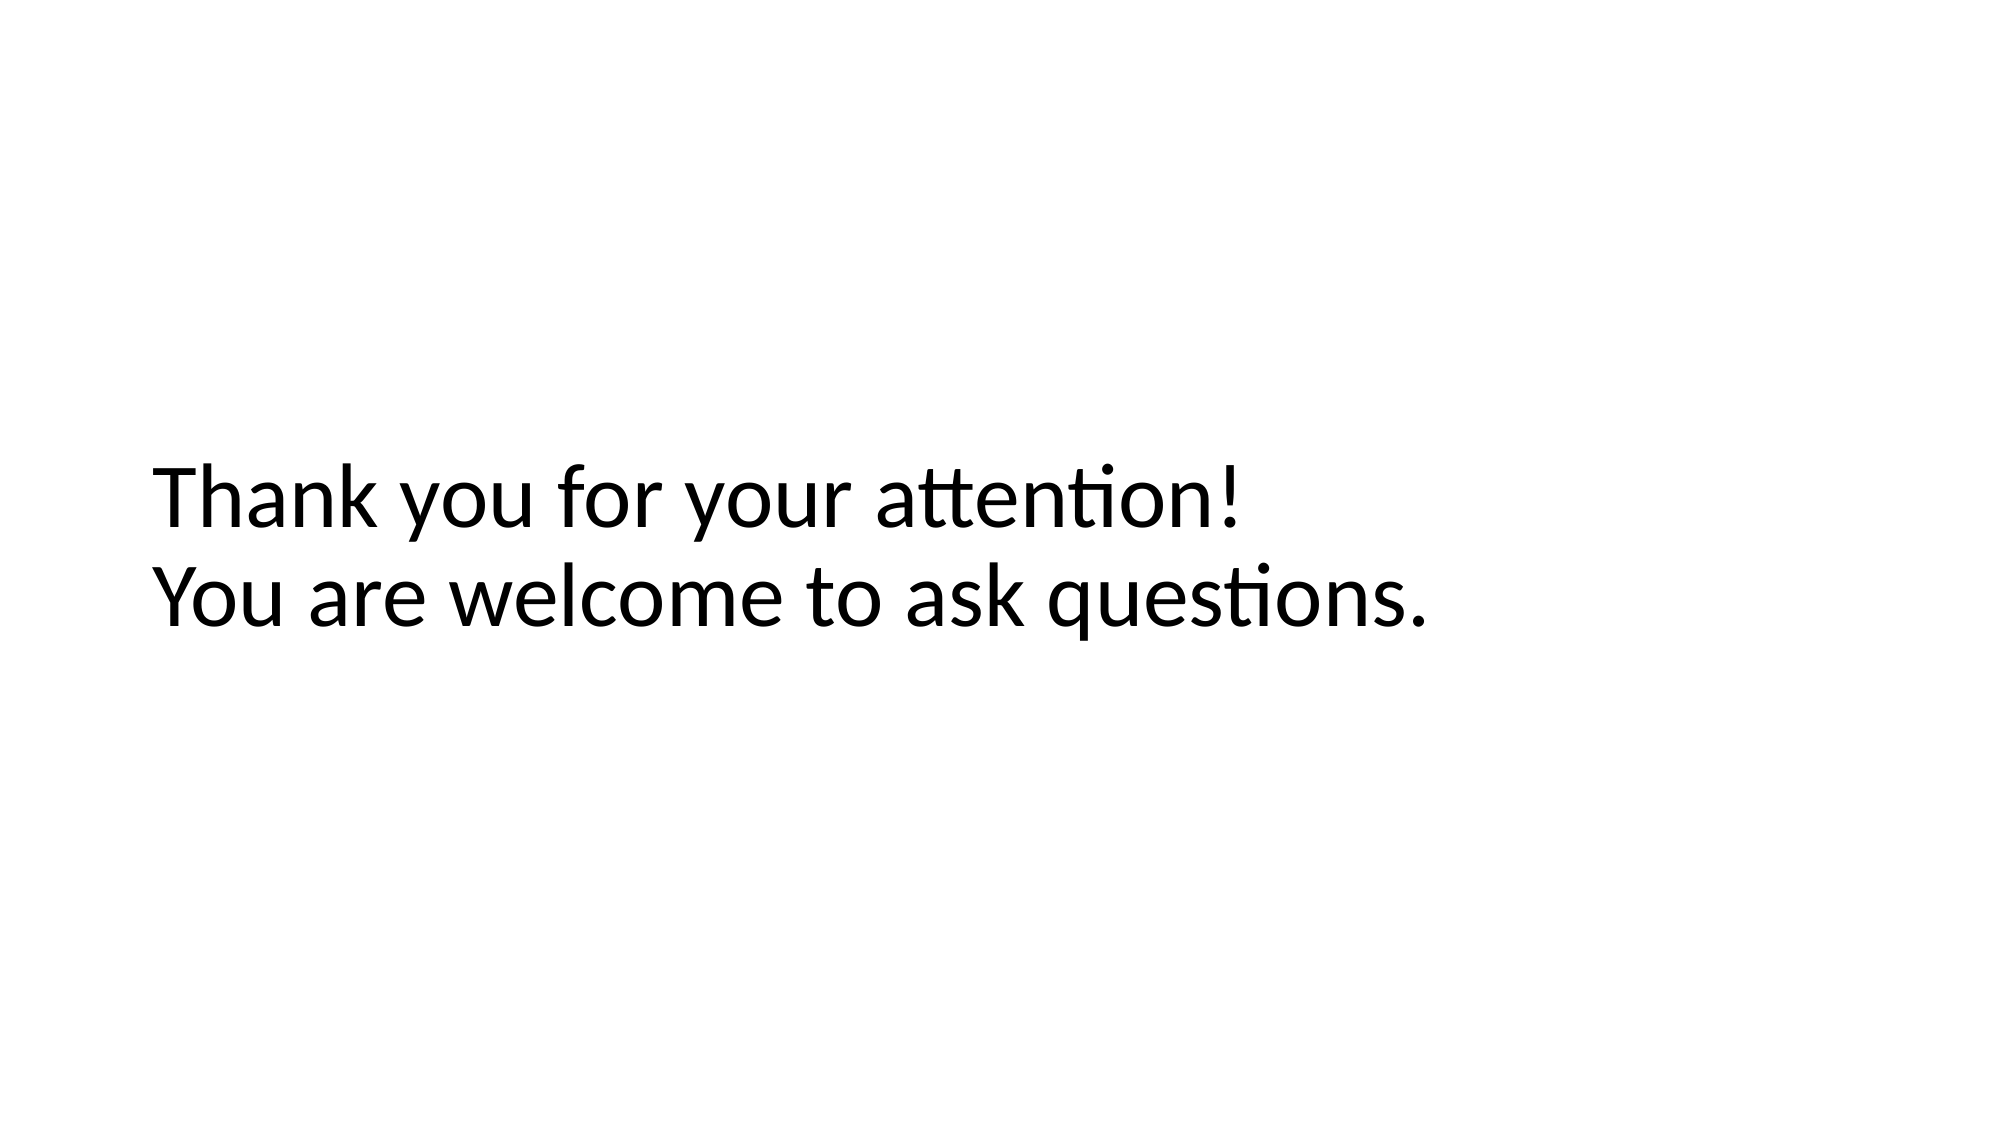

# Thank you for your attention! You are welcome to ask questions.